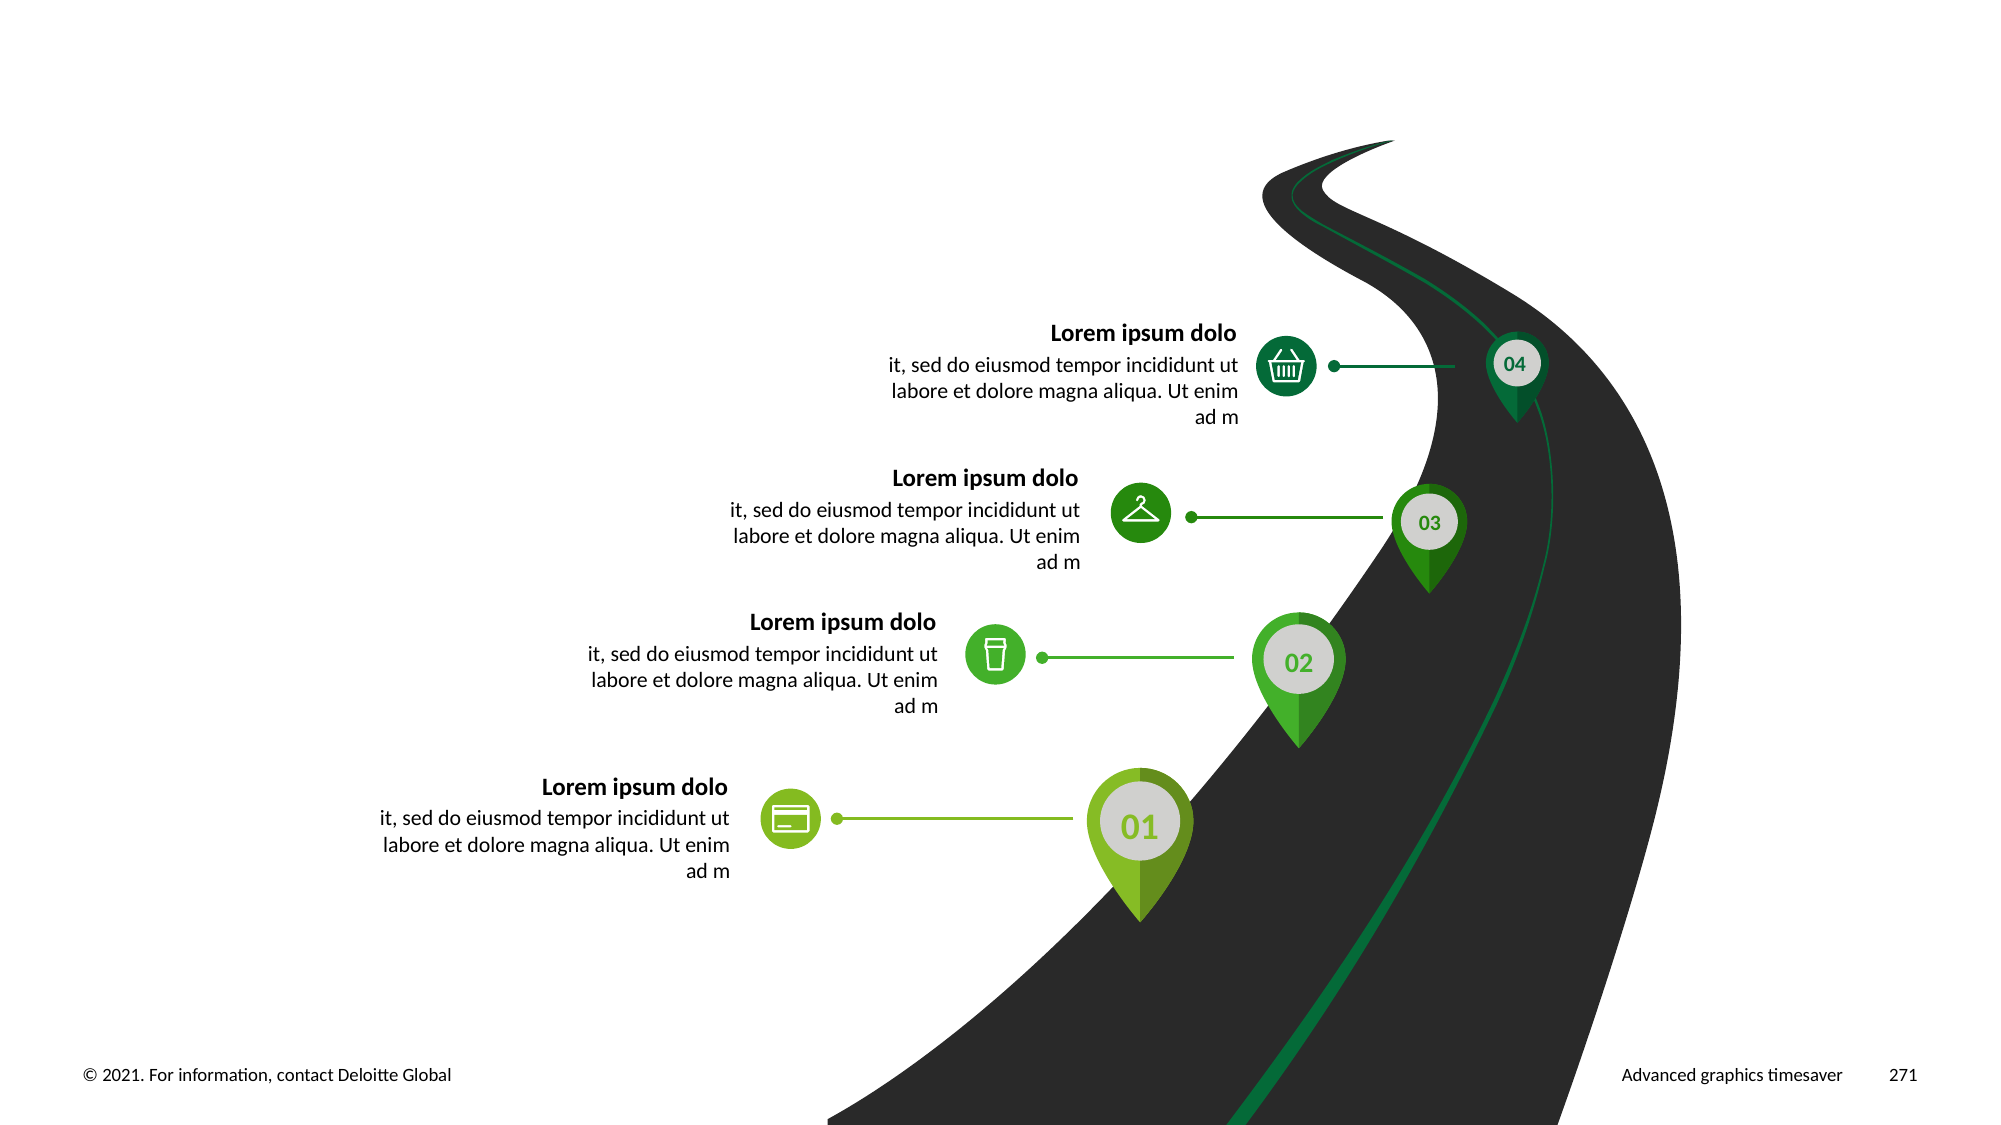

Lorem ipsum dolo

04
it, sed do eiusmod tempor incididunt ut labore et dolore magna aliqua. Ut enim ad m
Lorem ipsum dolo

it, sed do eiusmod tempor incididunt ut labore et dolore magna aliqua. Ut enim ad m
03
Lorem ipsum dolo

it, sed do eiusmod tempor incididunt ut labore et dolore magna aliqua. Ut enim ad m
02
Lorem ipsum dolo

01
it, sed do eiusmod tempor incididunt ut labore et dolore magna aliqua. Ut enim ad m